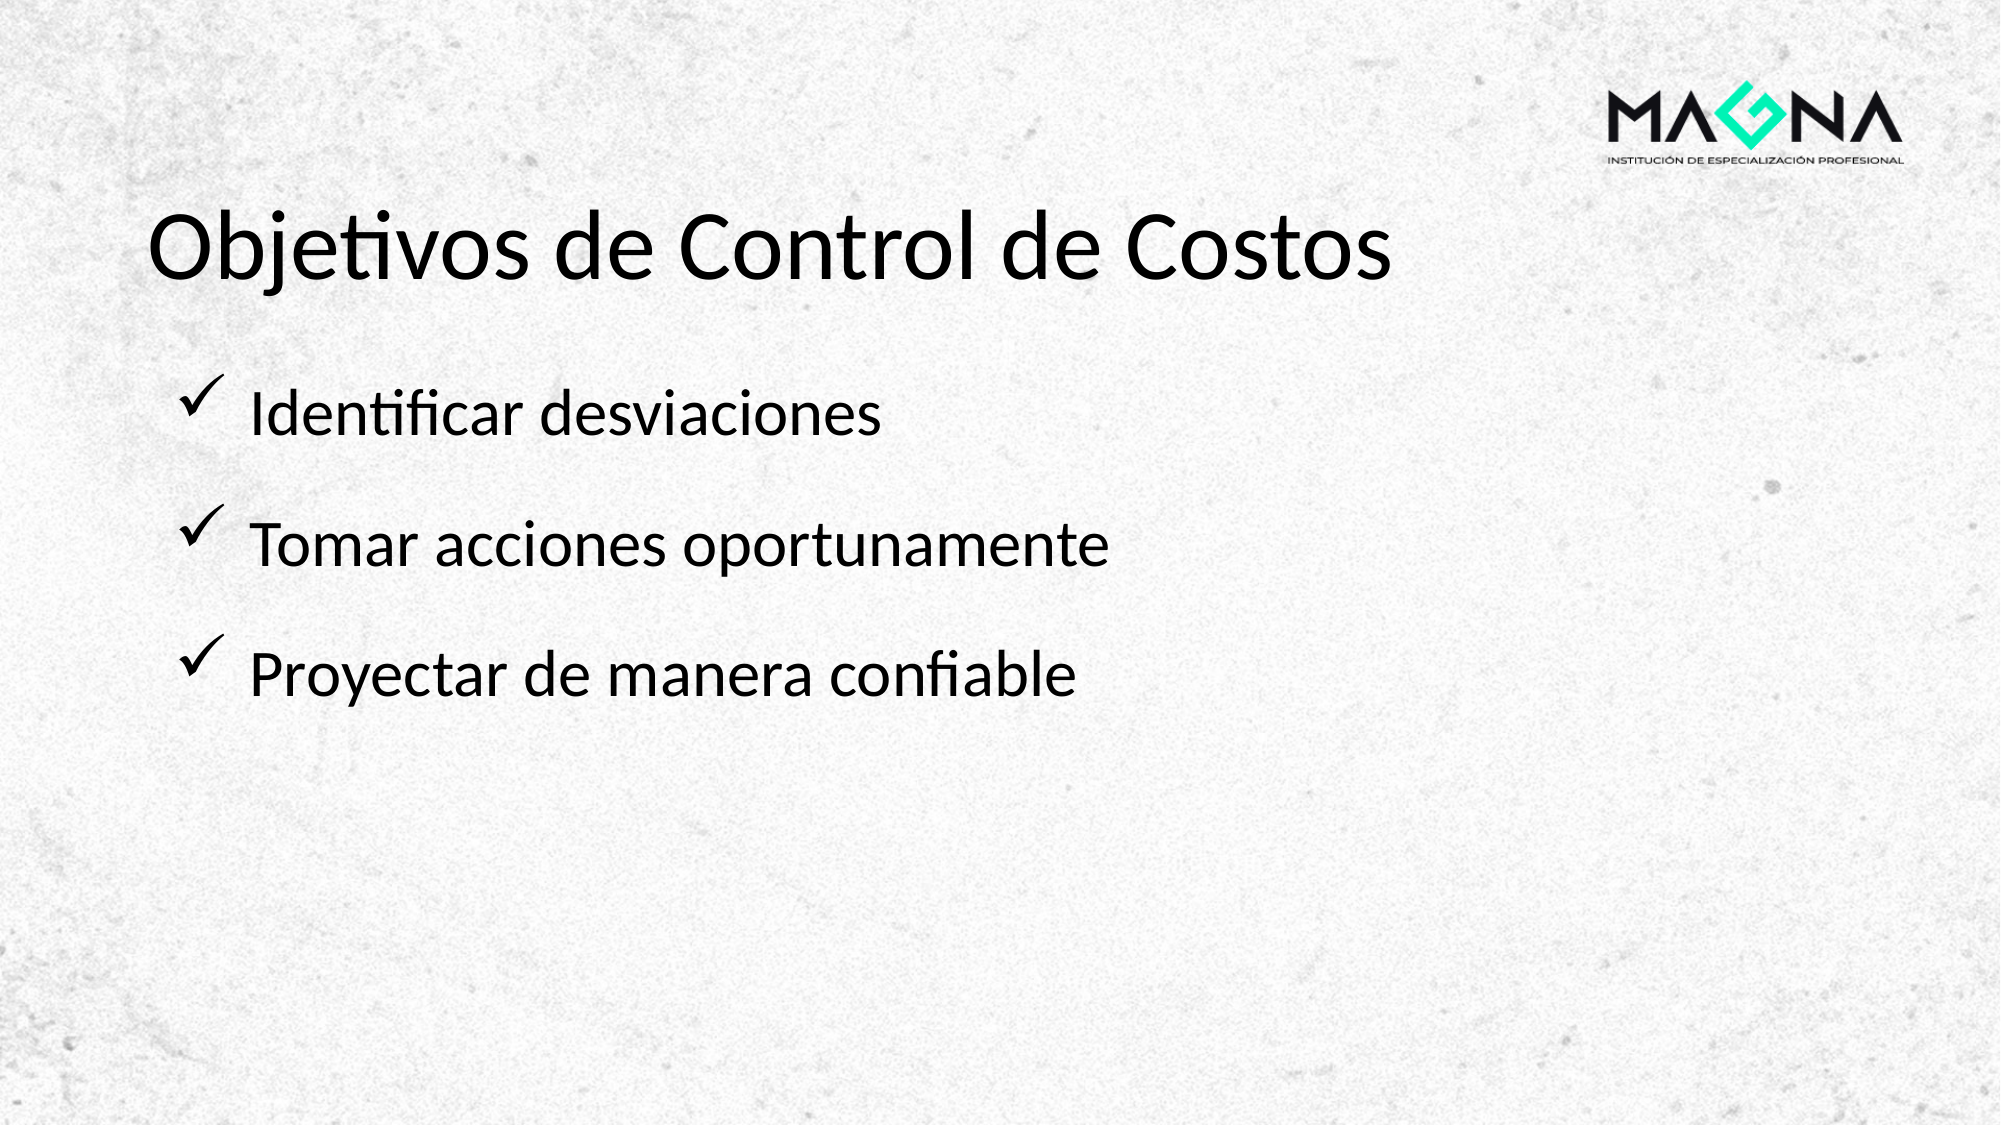

Objetivos de Control de Costos
Identificar desviaciones
Tomar acciones oportunamente
Proyectar de manera confiable